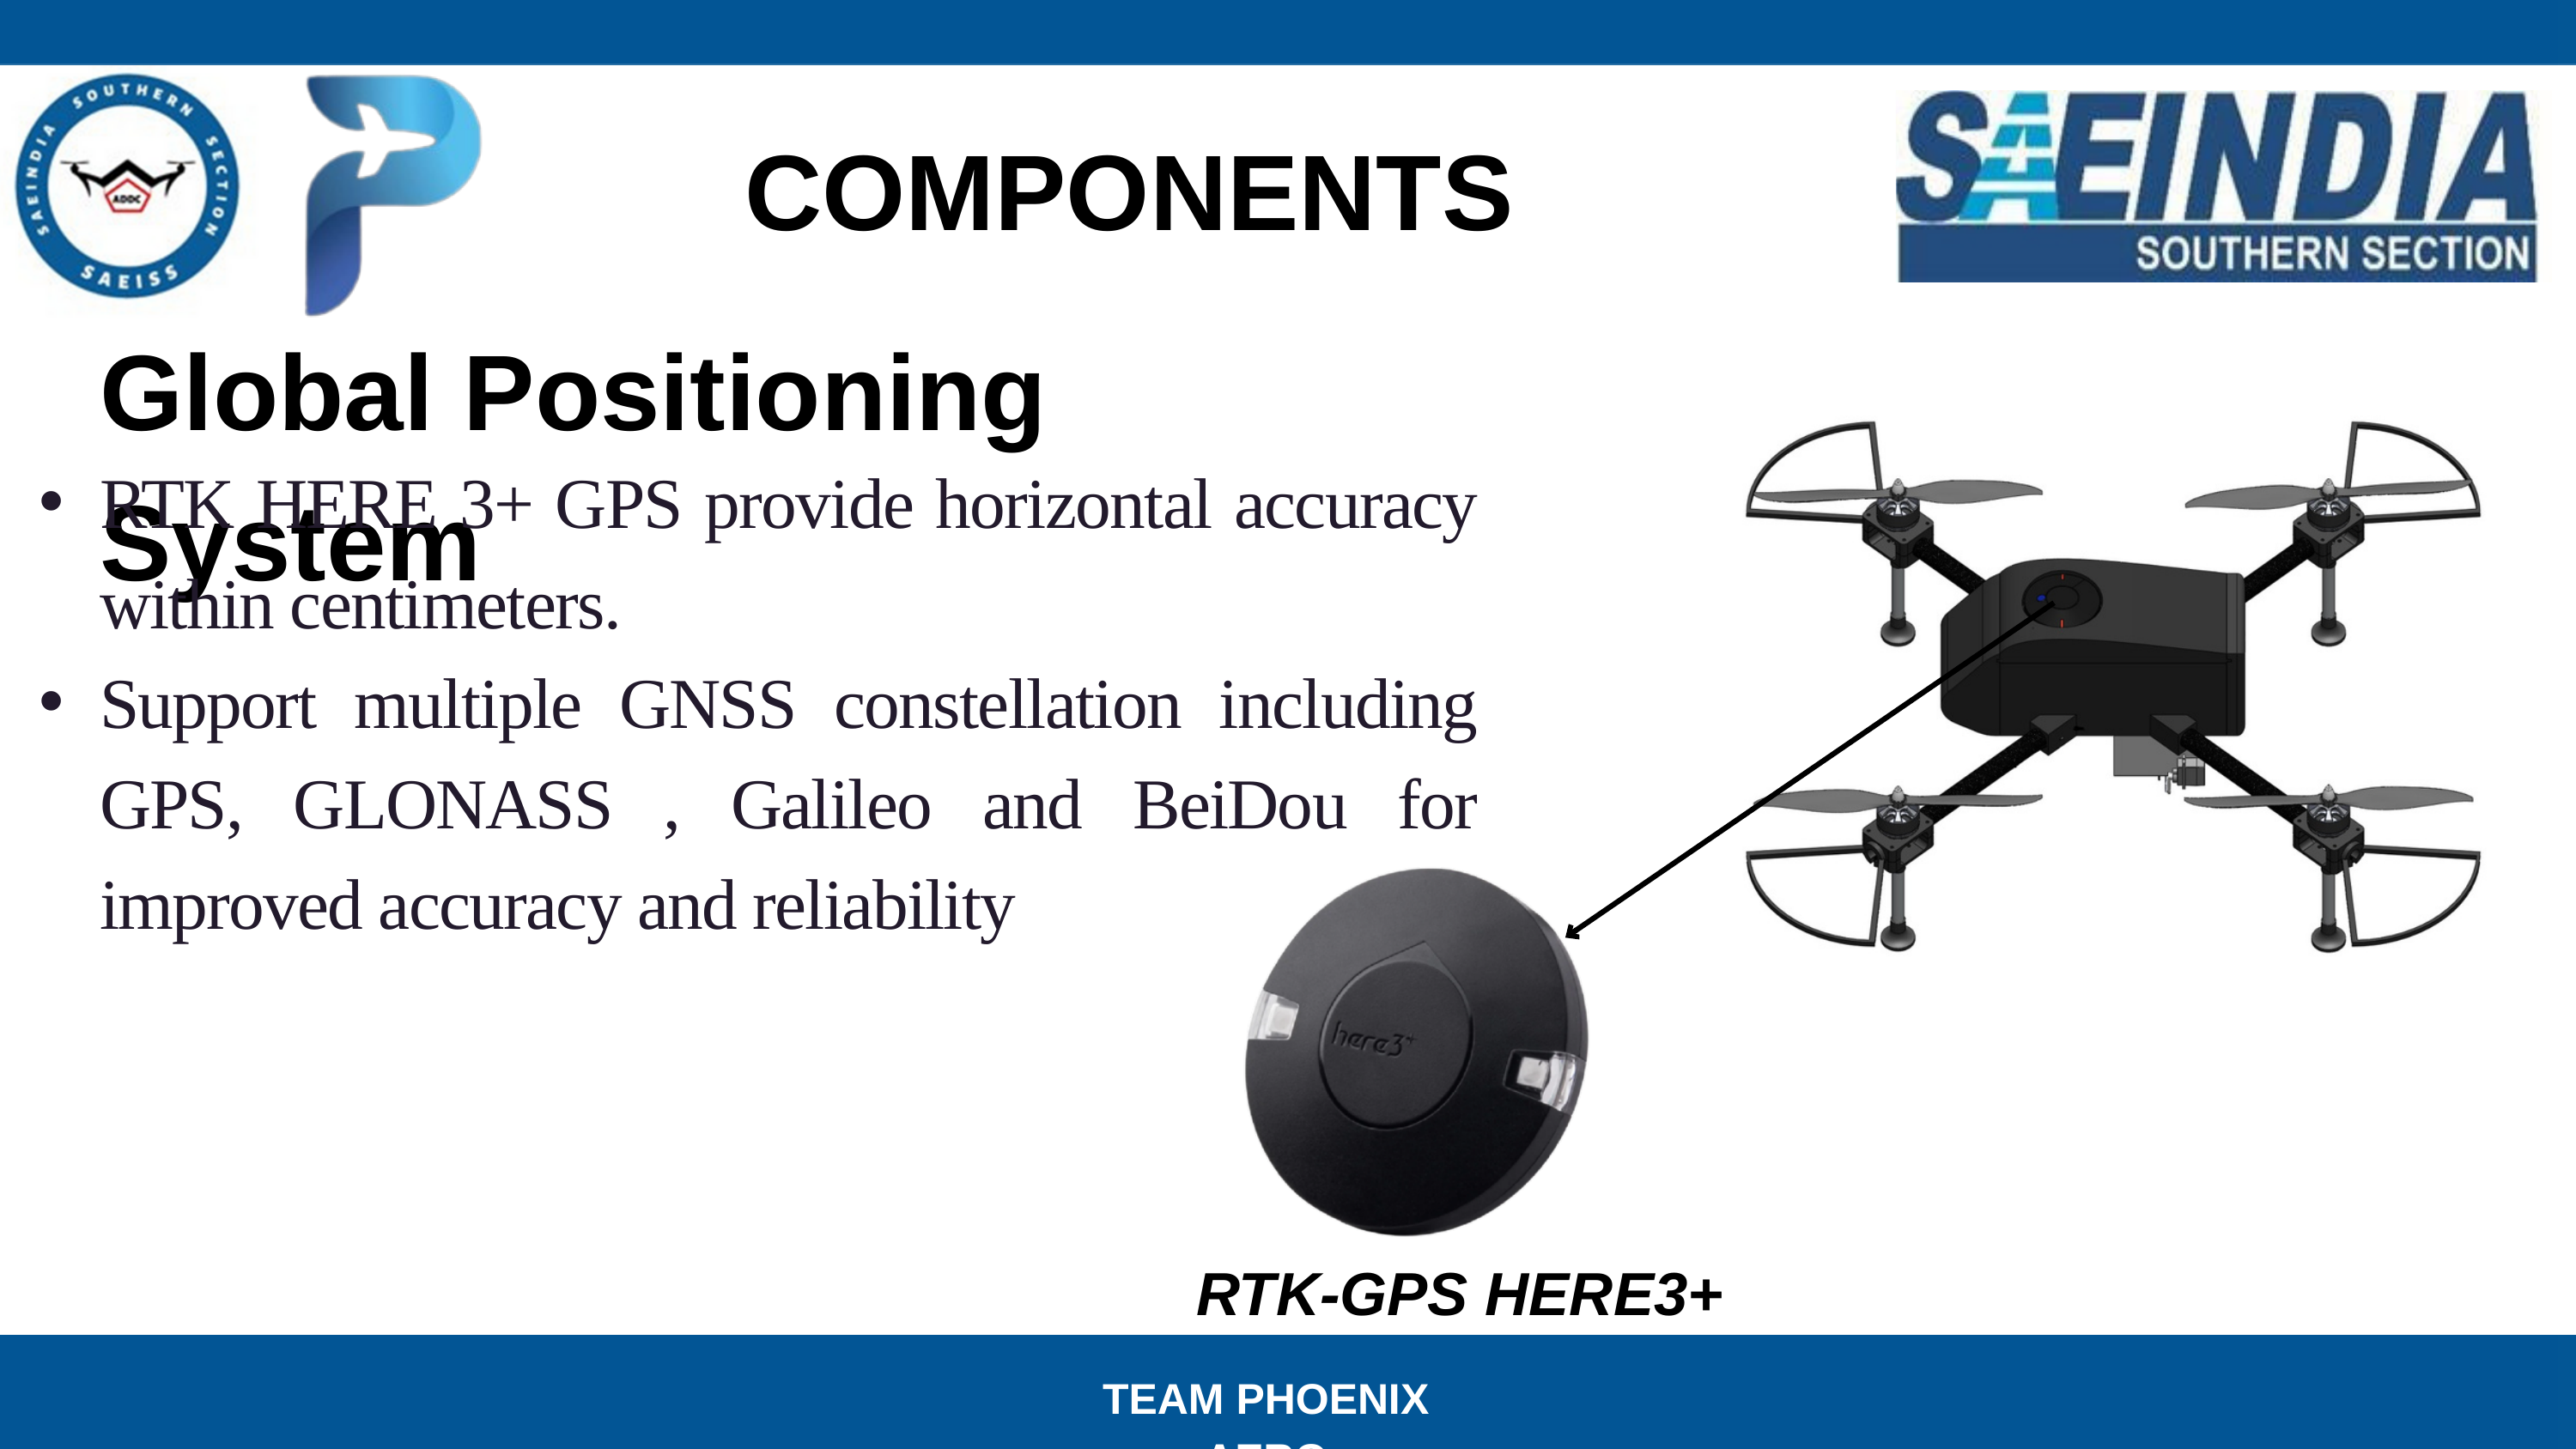

COMPONENTS
Global Positioning System

RTK HERE 3+ GPS provide horizontal accuracy within centimeters.
Support multiple GNSS constellation including GPS, GLONASS , Galileo and BeiDou for improved accuracy and reliability

 RTK-GPS HERE3+
TEAM PHOENIX AERO